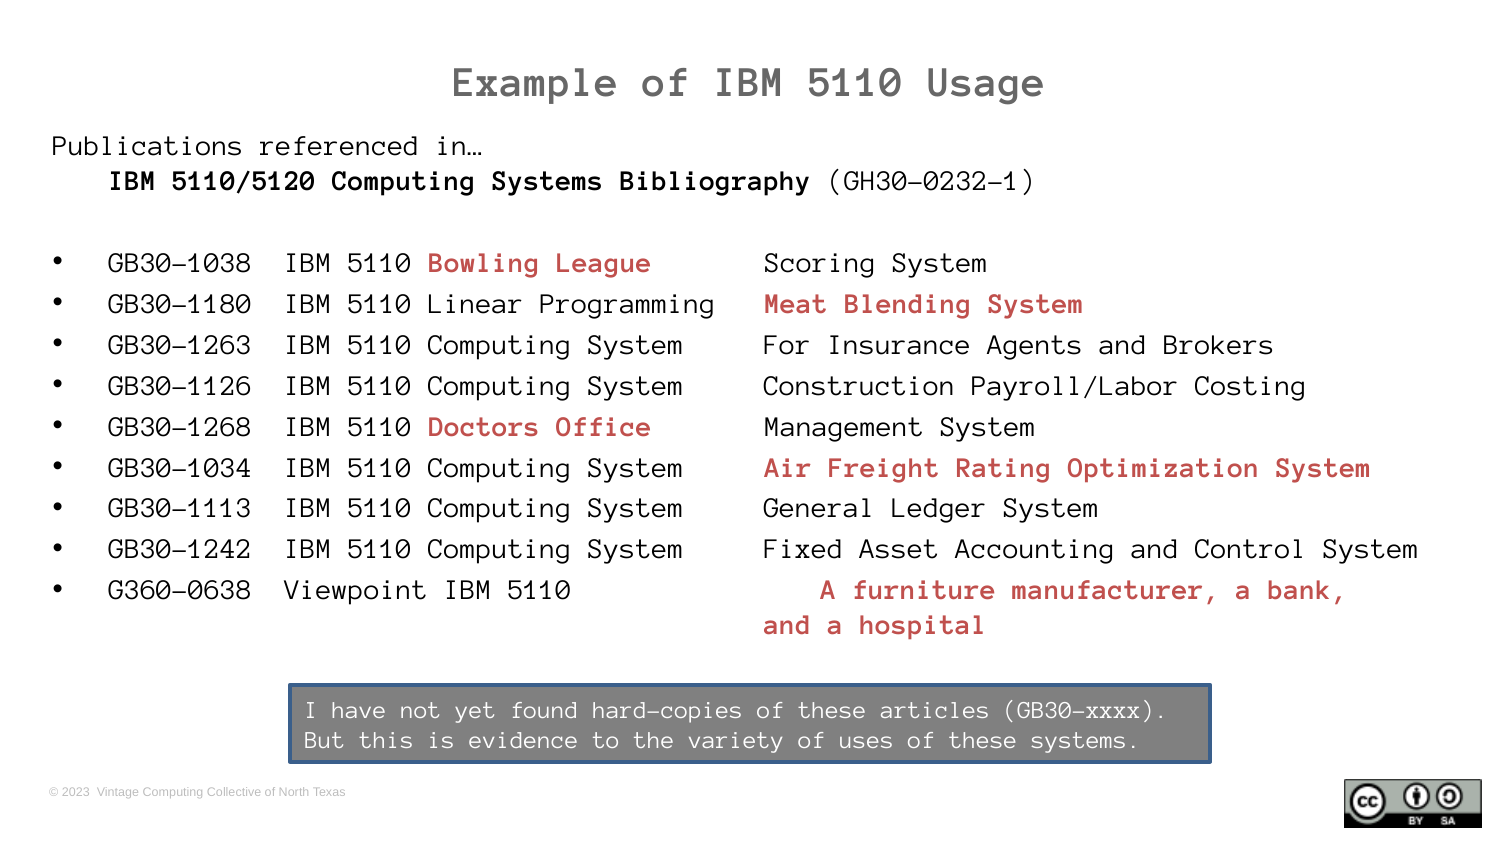

Example of IBM 5110 Usage
Publications referenced in…
IBM 5110/5120 Computing Systems Bibliography (GH30-0232-1)

GB30-1038  IBM 5110 Bowling League       Scoring System
GB30-1180  IBM 5110 Linear Programming   Meat Blending System
GB30-1263  IBM 5110 Computing System     For Insurance Agents and Brokers
GB30-1126  IBM 5110 Computing System     Construction Payroll/Labor Costing
GB30-1268  IBM 5110 Doctors Office       Management System
GB30-1034  IBM 5110 Computing System     Air Freight Rating Optimization System
GB30-1113  IBM 5110 Computing System     General Ledger System
GB30-1242  IBM 5110 Computing System     Fixed Asset Accounting and Control System
G360-0638  Viewpoint IBM 5110	       A furniture manufacturer, a bank,
                                         and a hospital
I have not yet found hard-copies of these articles (GB30-xxxx).
But this is evidence to the variety of uses of these systems.